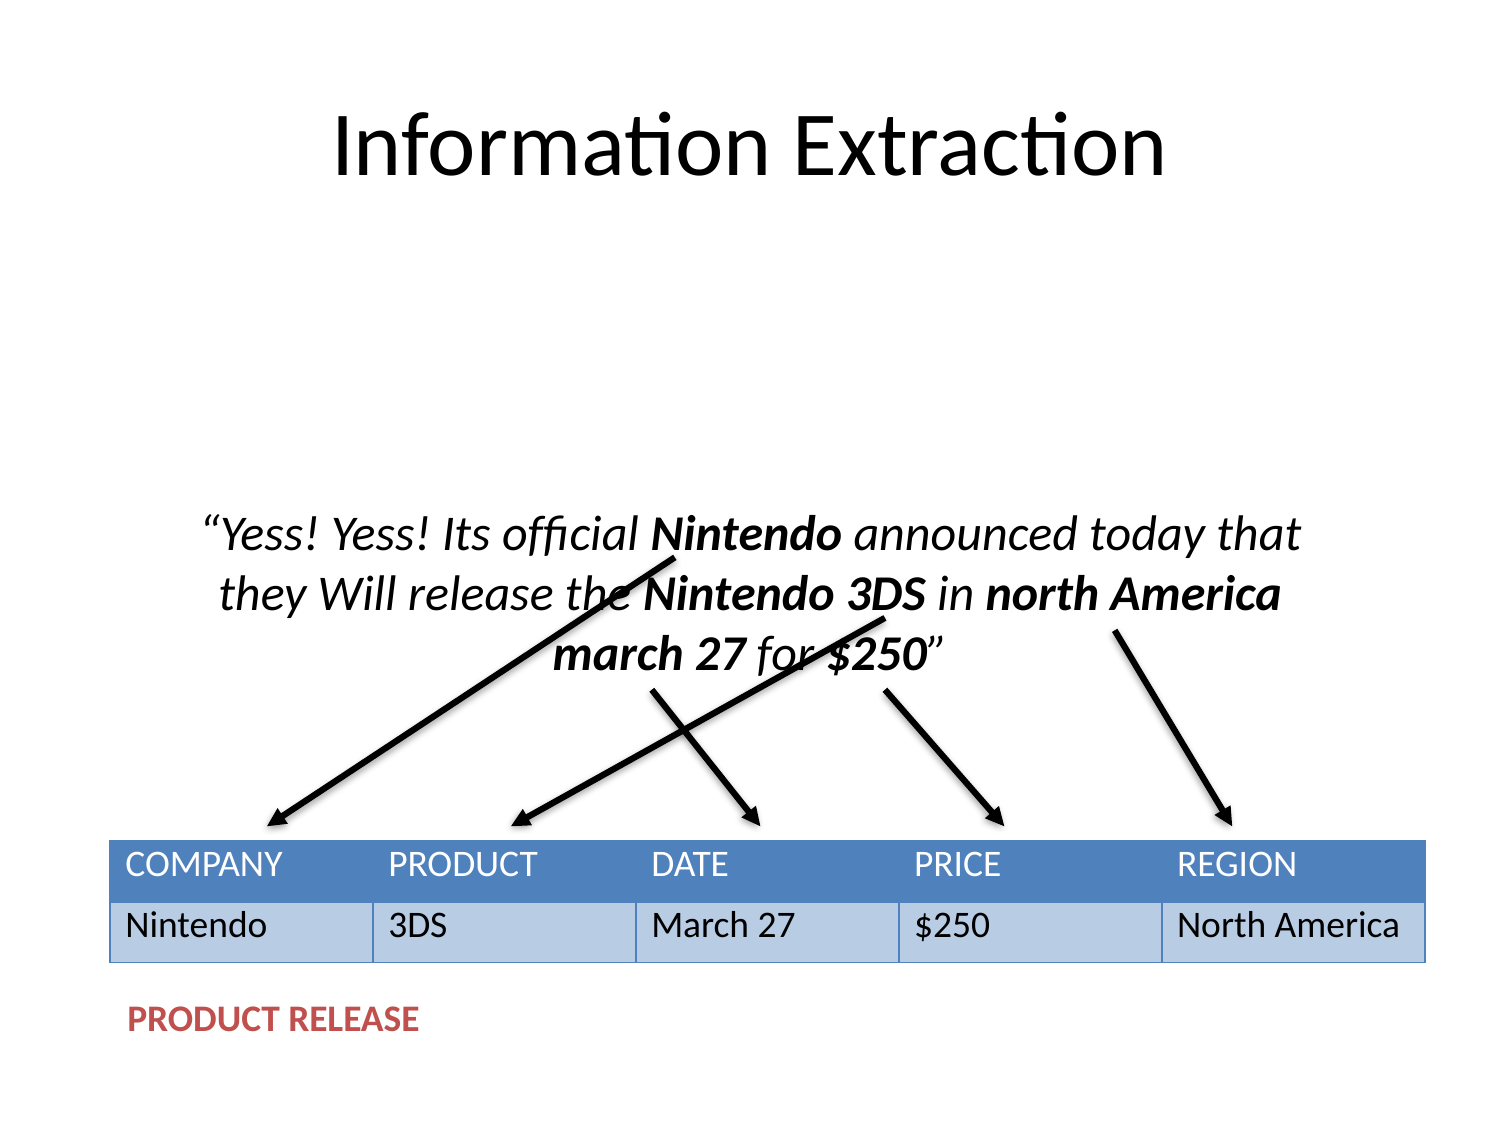

# Information Extraction
“Yess! Yess! Its ofﬁcial Nintendo announced today that they Will release the Nintendo 3DS in north America march 27 for $250”
| COMPANY | PRODUCT | DATE | PRICE | REGION |
| --- | --- | --- | --- | --- |
| Nintendo | 3DS | March 27 | $250 | North America |
PRODUCT RELEASE